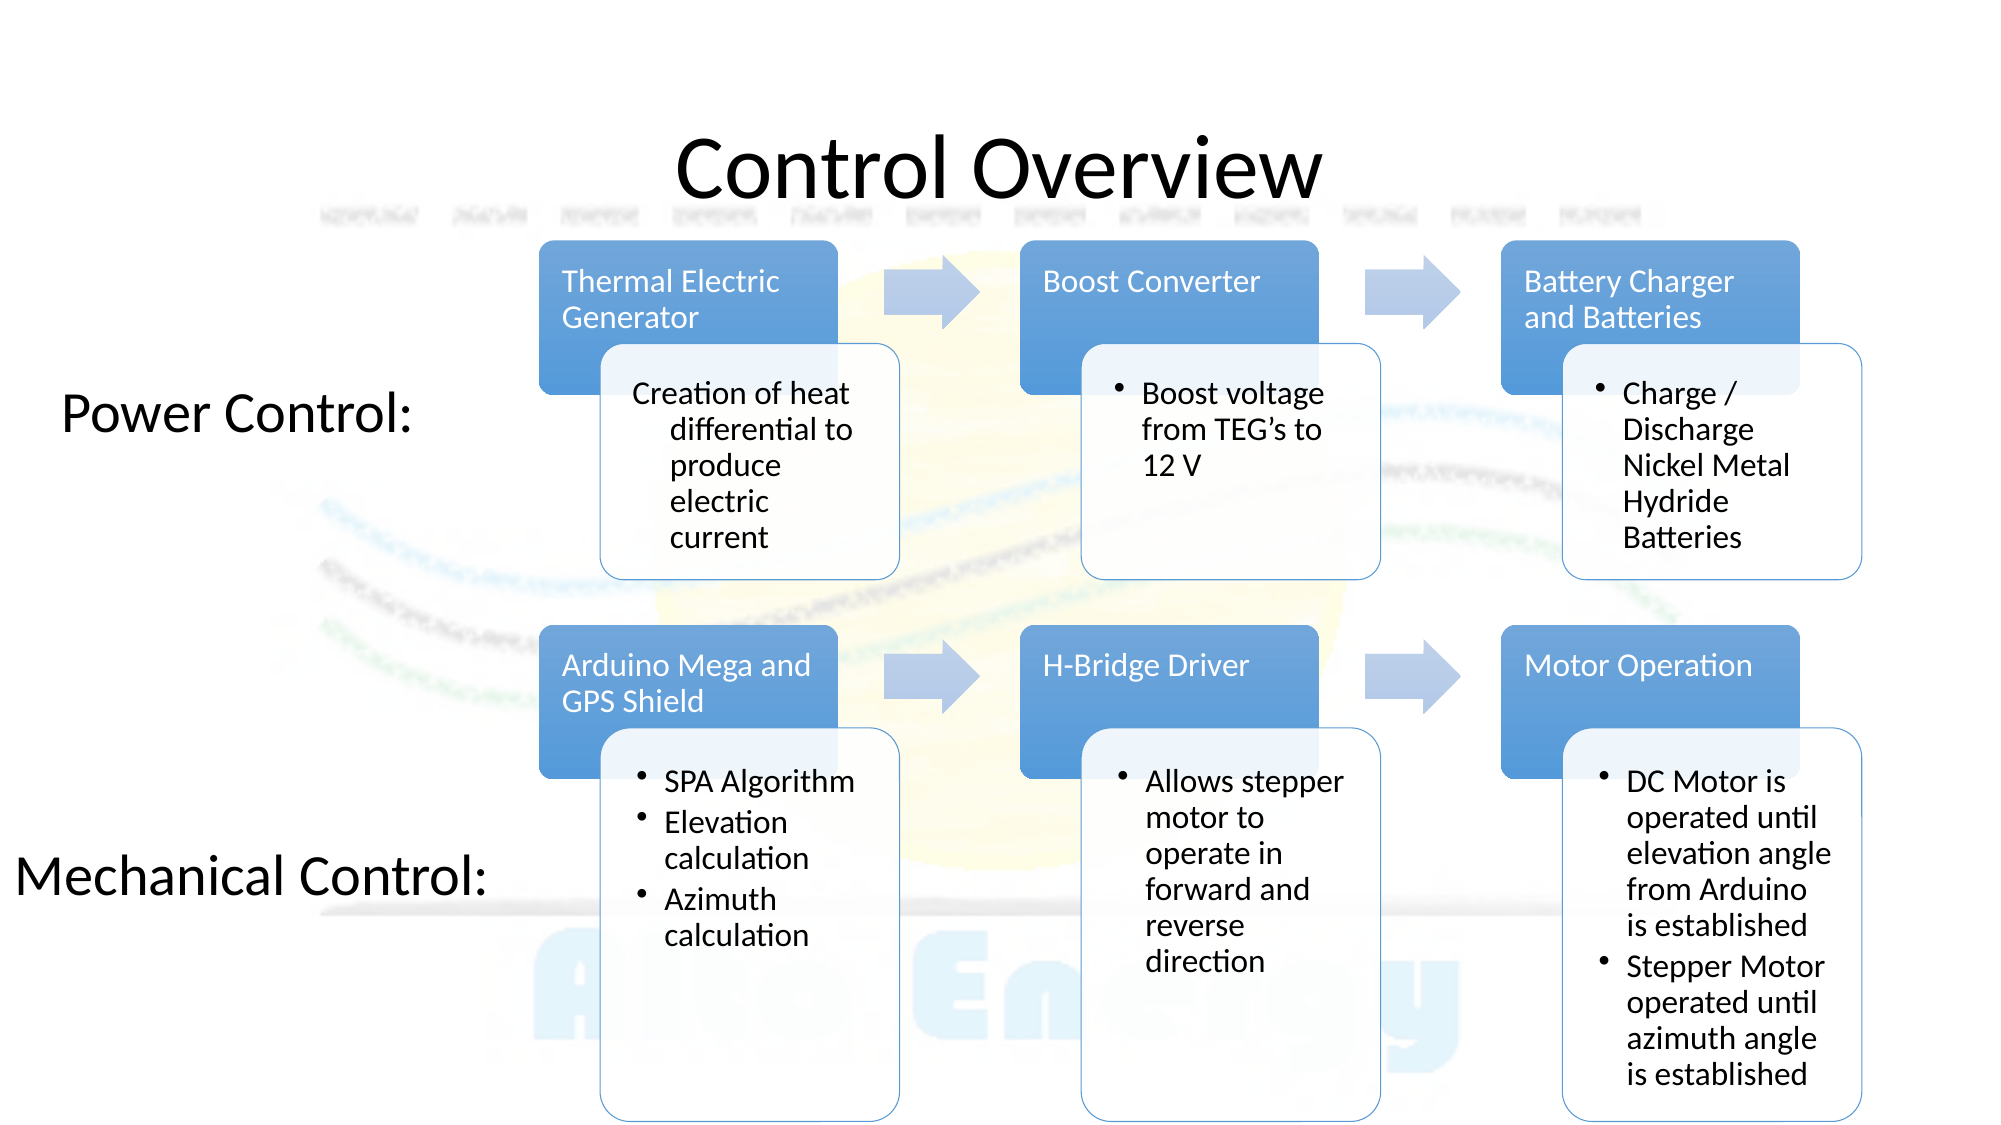

# Control Overview
Thermal Electric Generator
Creation of heat differential to produce electric current

Boost Converter
Boost voltage from TEG’s to 12 V

Battery Charger and Batteries
Charge / Discharge Nickel Metal Hydride Batteries
Power Control:
Arduino Mega and GPS Shield
SPA Algorithm
Elevation calculation
Azimuth calculation

H-Bridge Driver
Allows stepper motor to operate in forward and reverse direction

Motor Operation
DC Motor is operated until elevation angle from Arduino is established
Stepper Motor operated until azimuth angle is established
Mechanical Control: